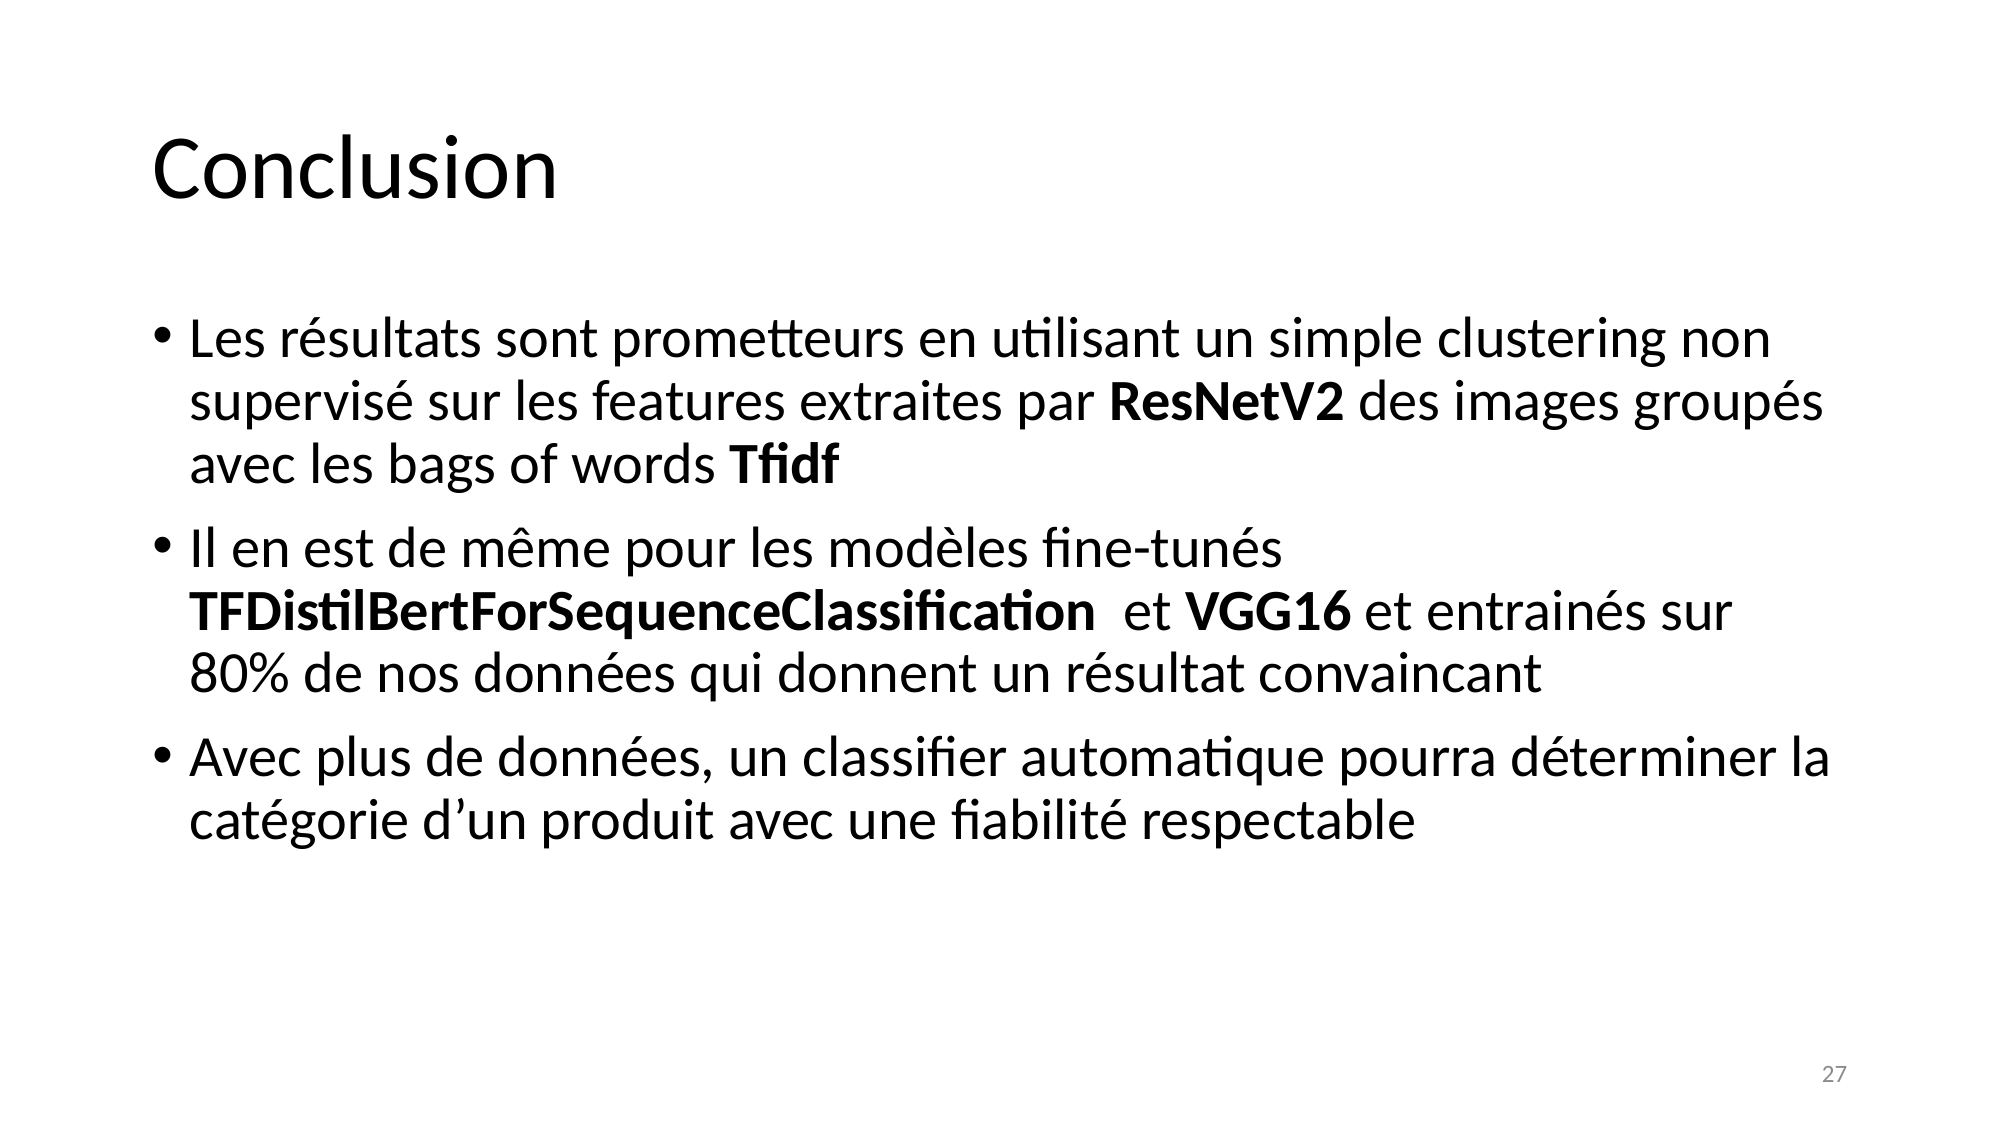

# Conclusion
Les résultats sont prometteurs en utilisant un simple clustering non supervisé sur les features extraites par ResNetV2 des images groupés avec les bags of words Tfidf
Il en est de même pour les modèles fine-tunés TFDistilBertForSequenceClassification  et VGG16 et entrainés sur 80% de nos données qui donnent un résultat convaincant
Avec plus de données, un classifier automatique pourra déterminer la catégorie d’un produit avec une fiabilité respectable
27